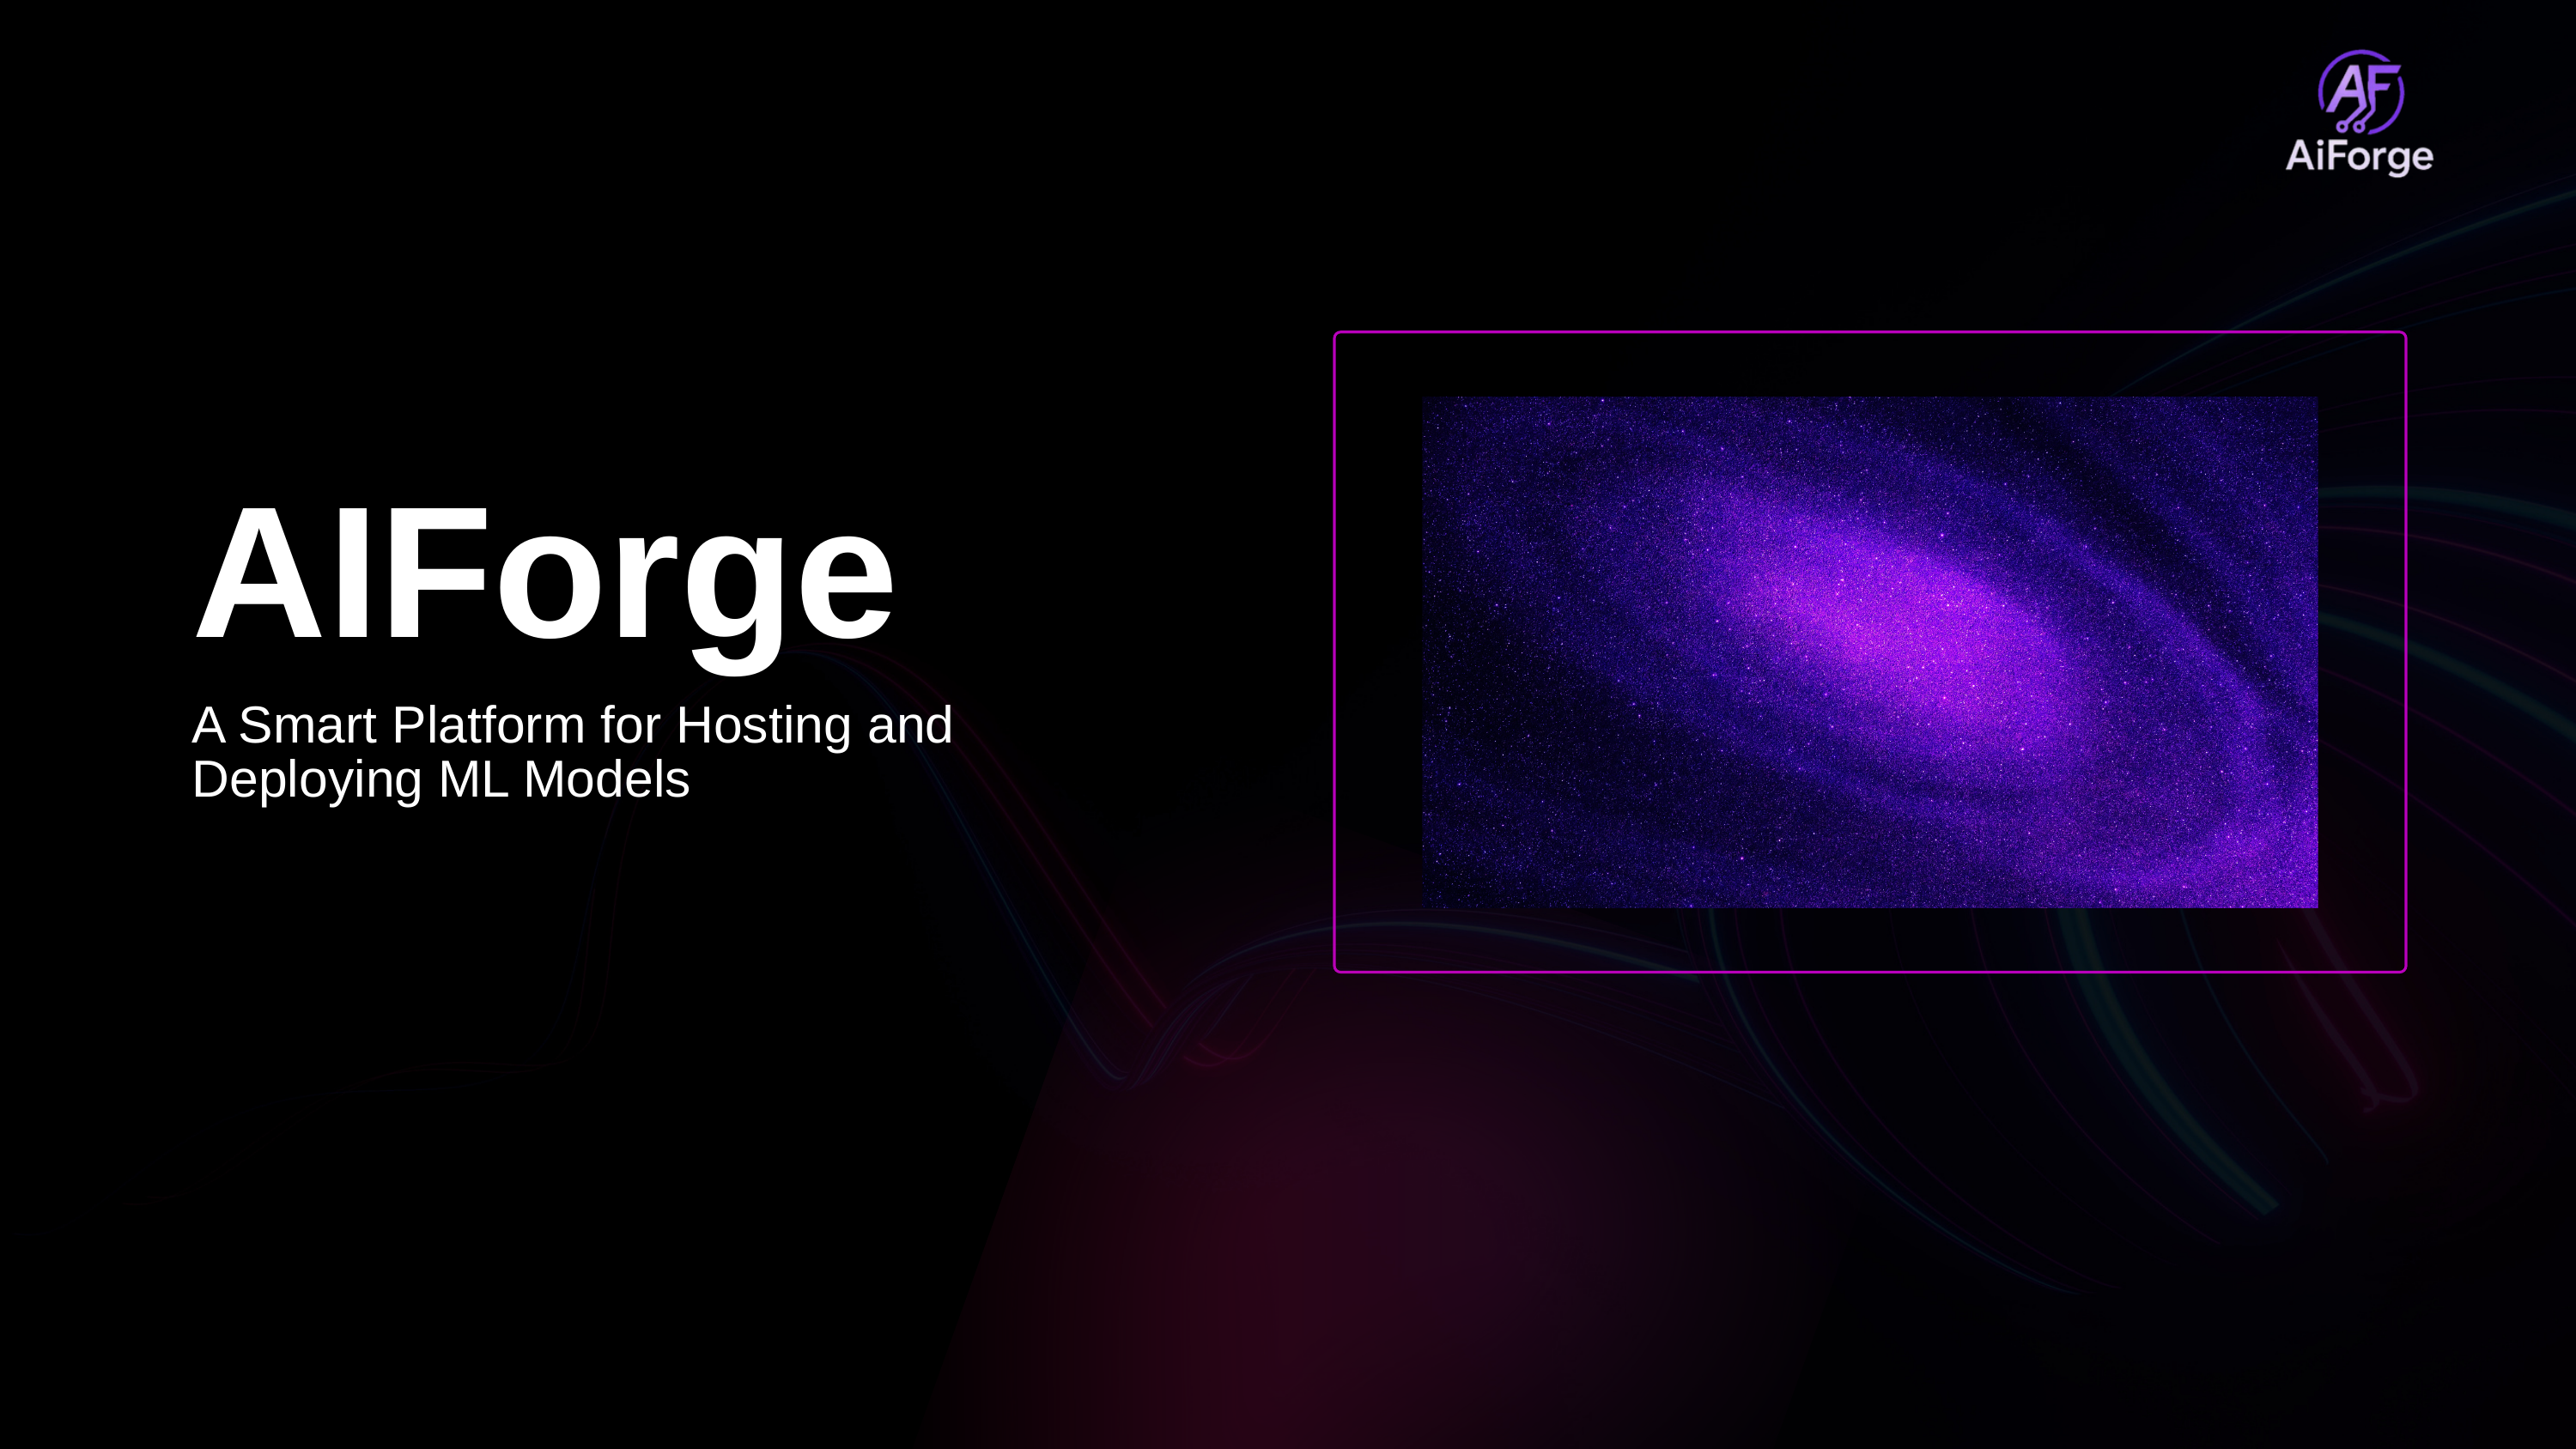

AIForge
A Smart Platform for Hosting and Deploying ML Models